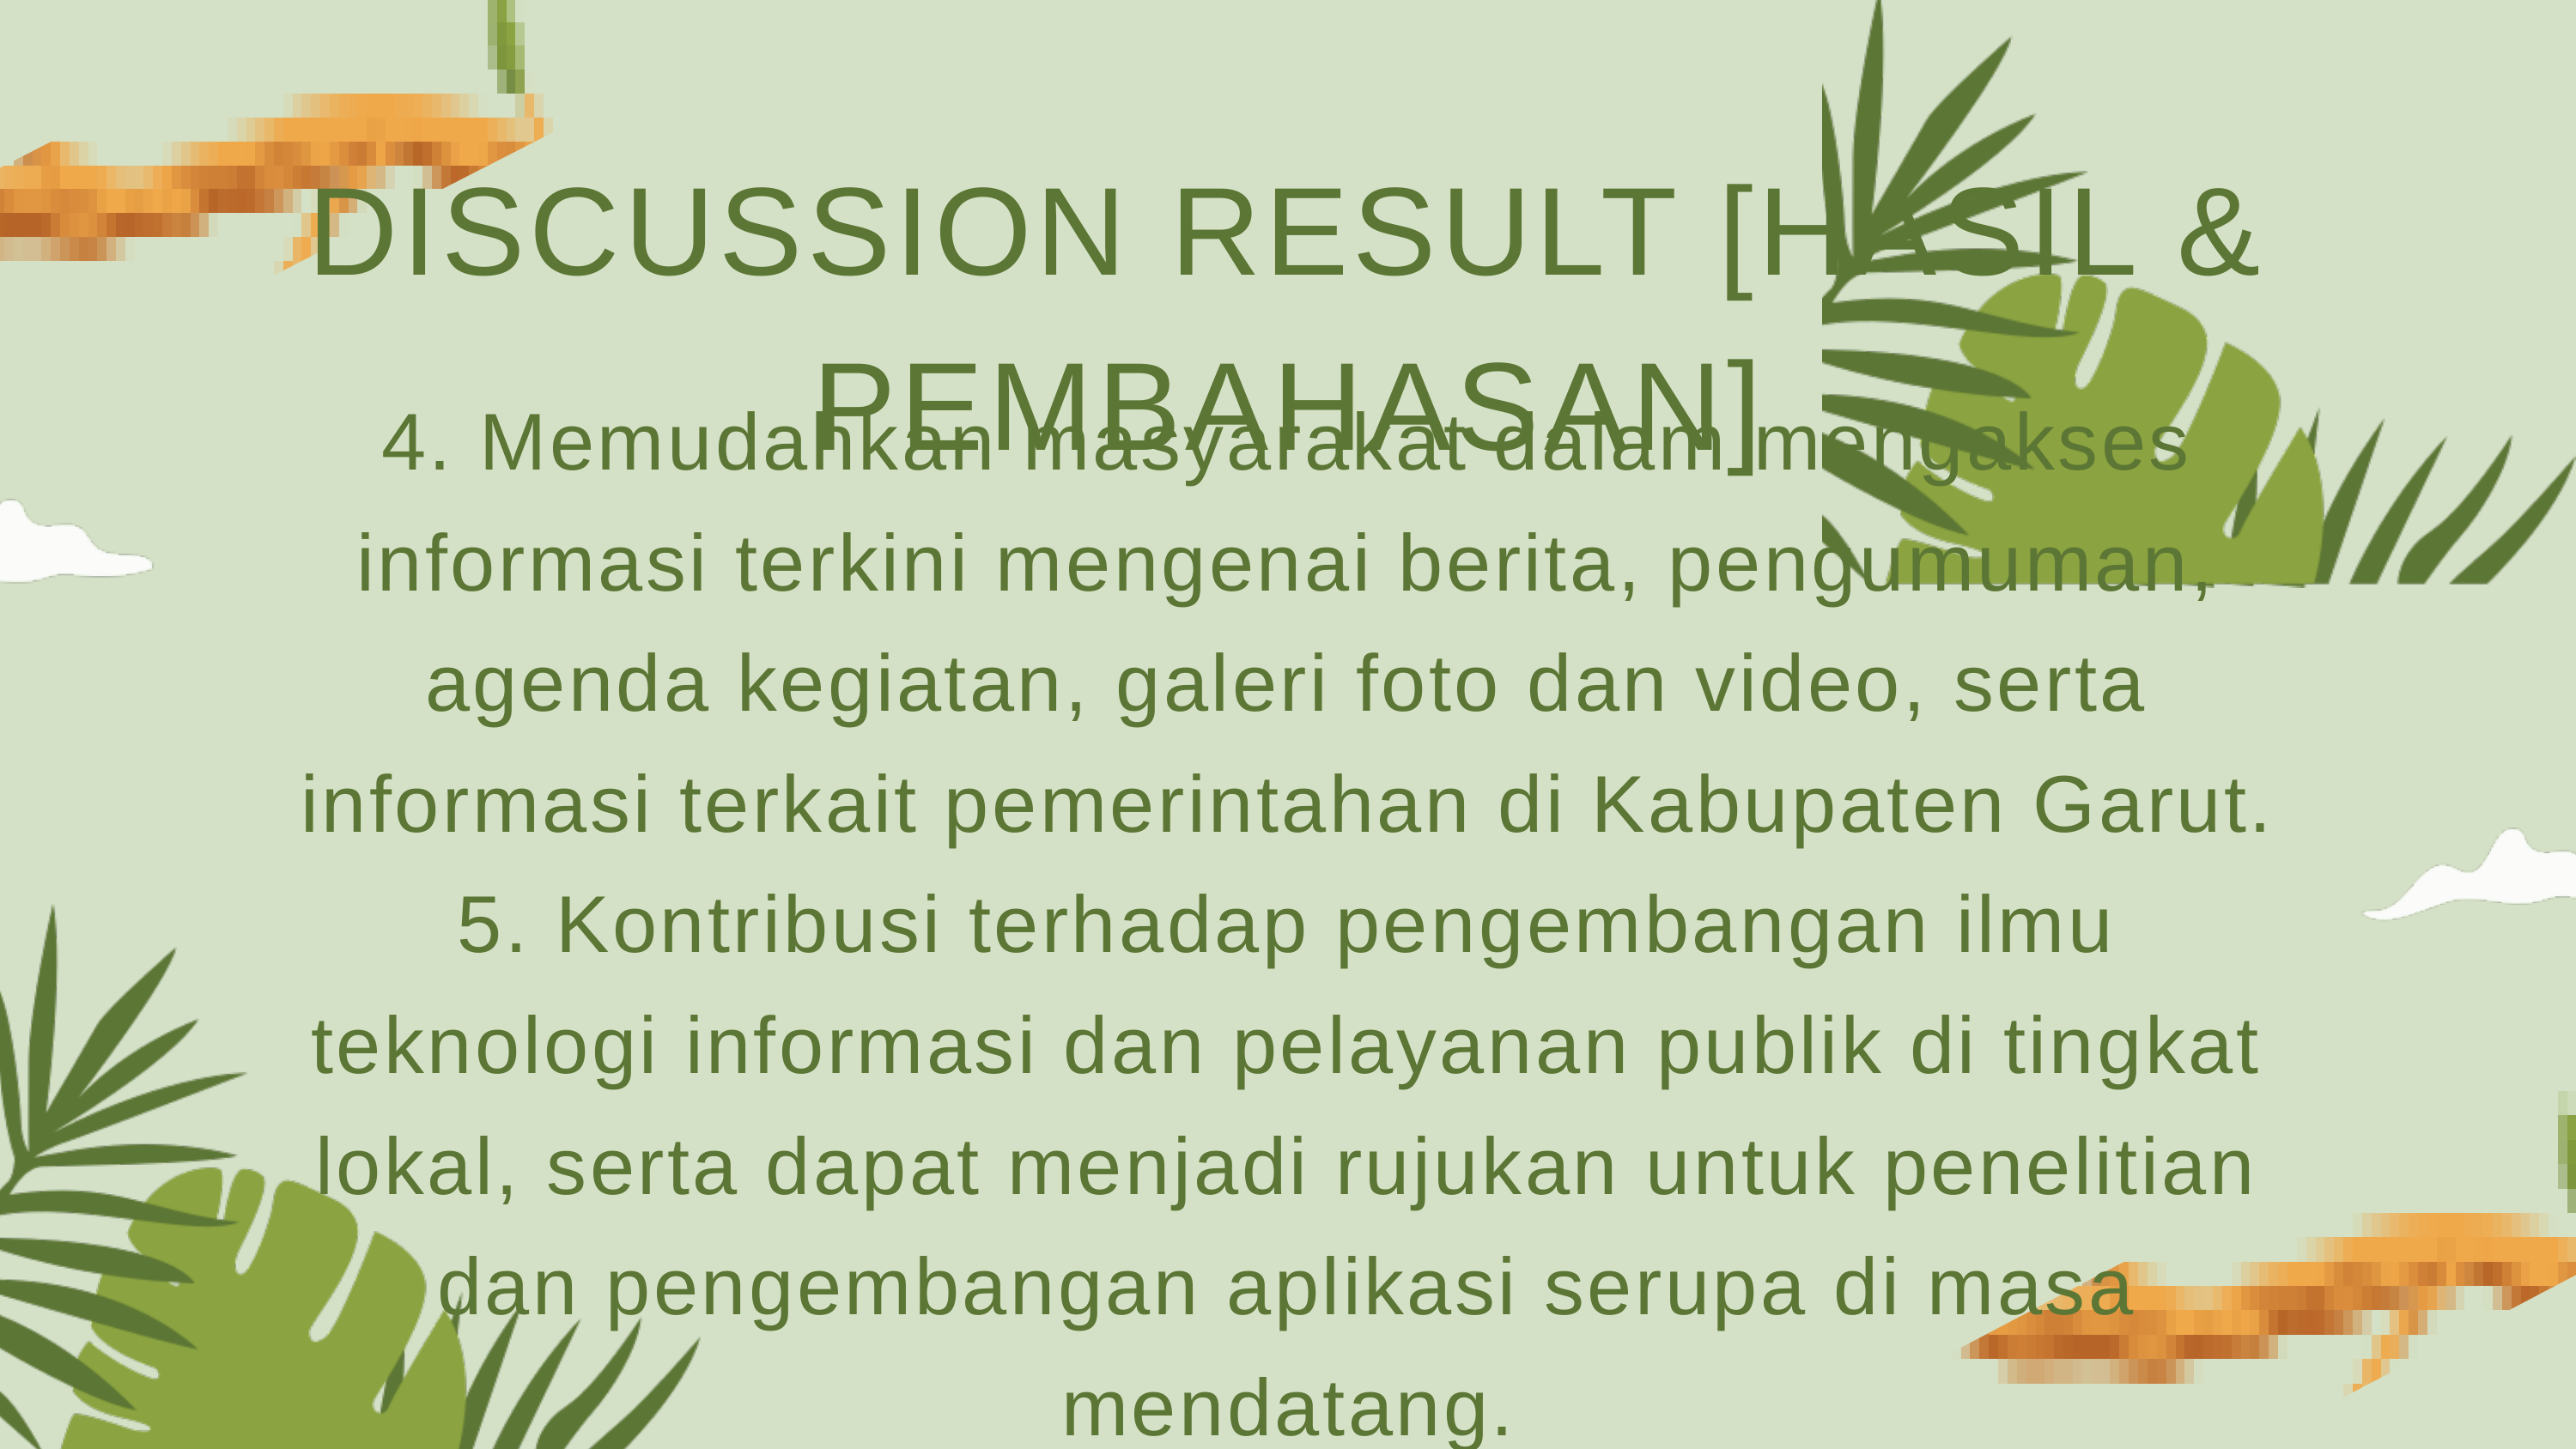

DISCUSSION RESULT [HASIL & PEMBAHASAN]
4. Memudahkan masyarakat dalam mengakses informasi terkini mengenai berita, pengumuman, agenda kegiatan, galeri foto dan video, serta informasi terkait pemerintahan di Kabupaten Garut.
5. Kontribusi terhadap pengembangan ilmu teknologi informasi dan pelayanan publik di tingkat lokal, serta dapat menjadi rujukan untuk penelitian dan pengembangan aplikasi serupa di masa mendatang.